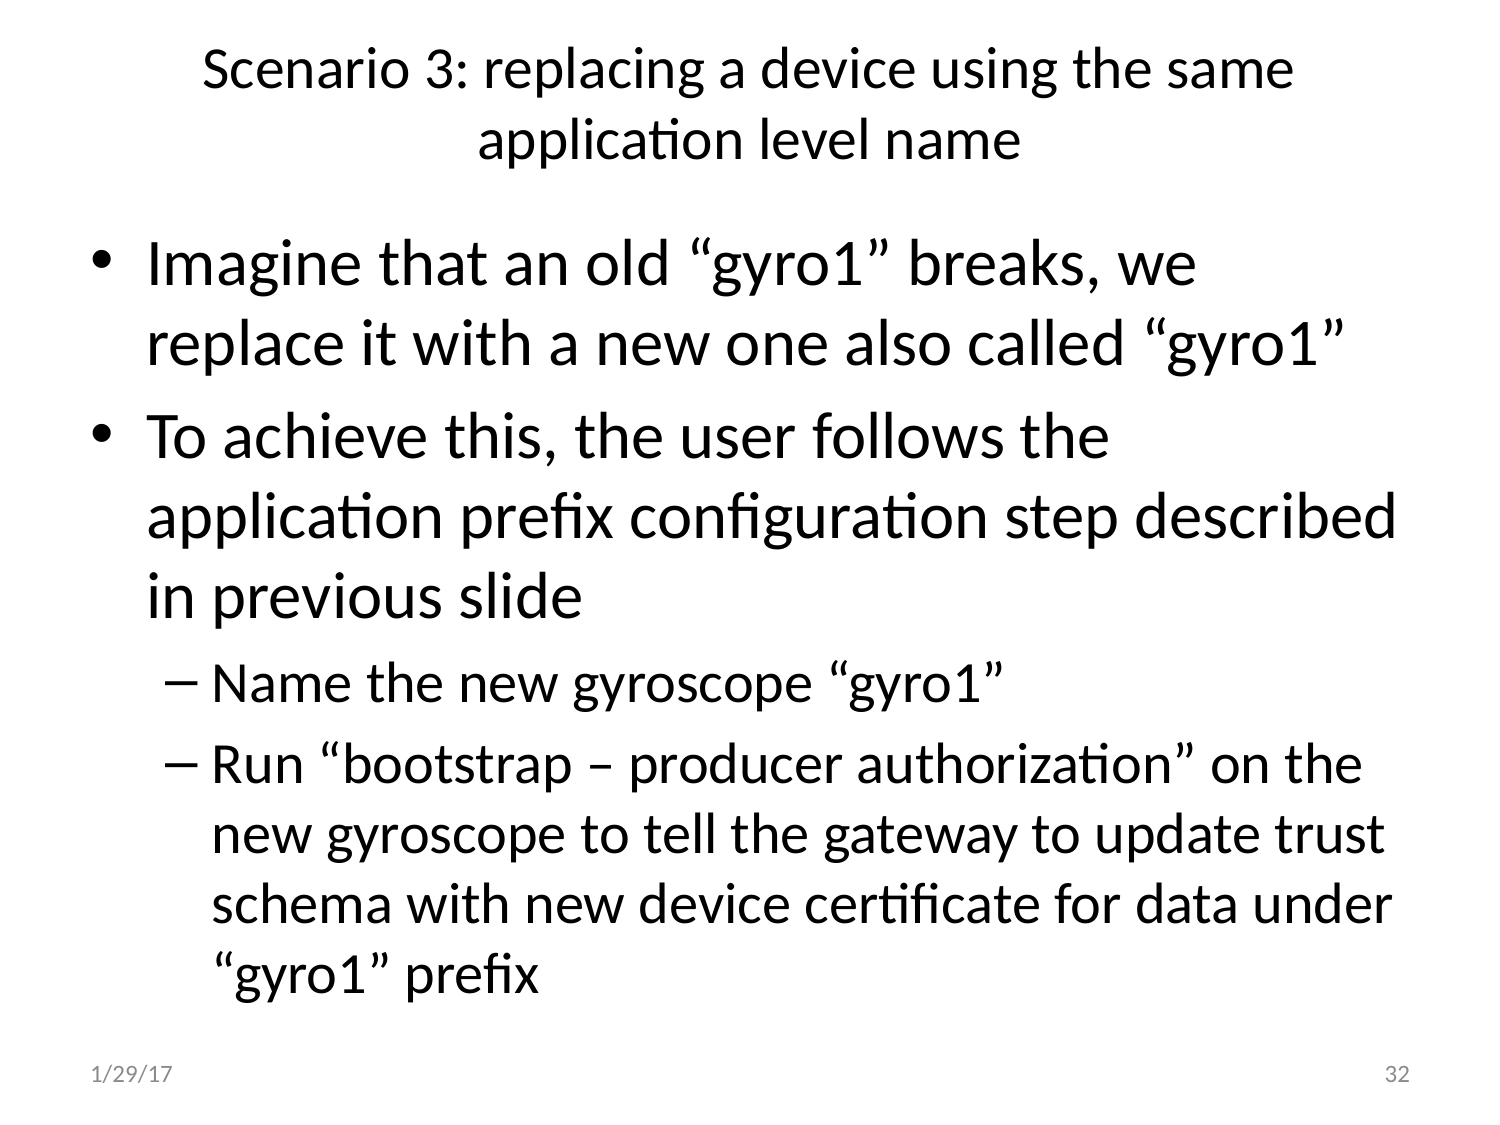

# Scenario 3: replacing a device using the same application level name
Imagine that an old “gyro1” breaks, we replace it with a new one also called “gyro1”
To achieve this, the user follows the application prefix configuration step described in previous slide
Name the new gyroscope “gyro1”
Run “bootstrap – producer authorization” on the new gyroscope to tell the gateway to update trust schema with new device certificate for data under “gyro1” prefix
1/29/17
32